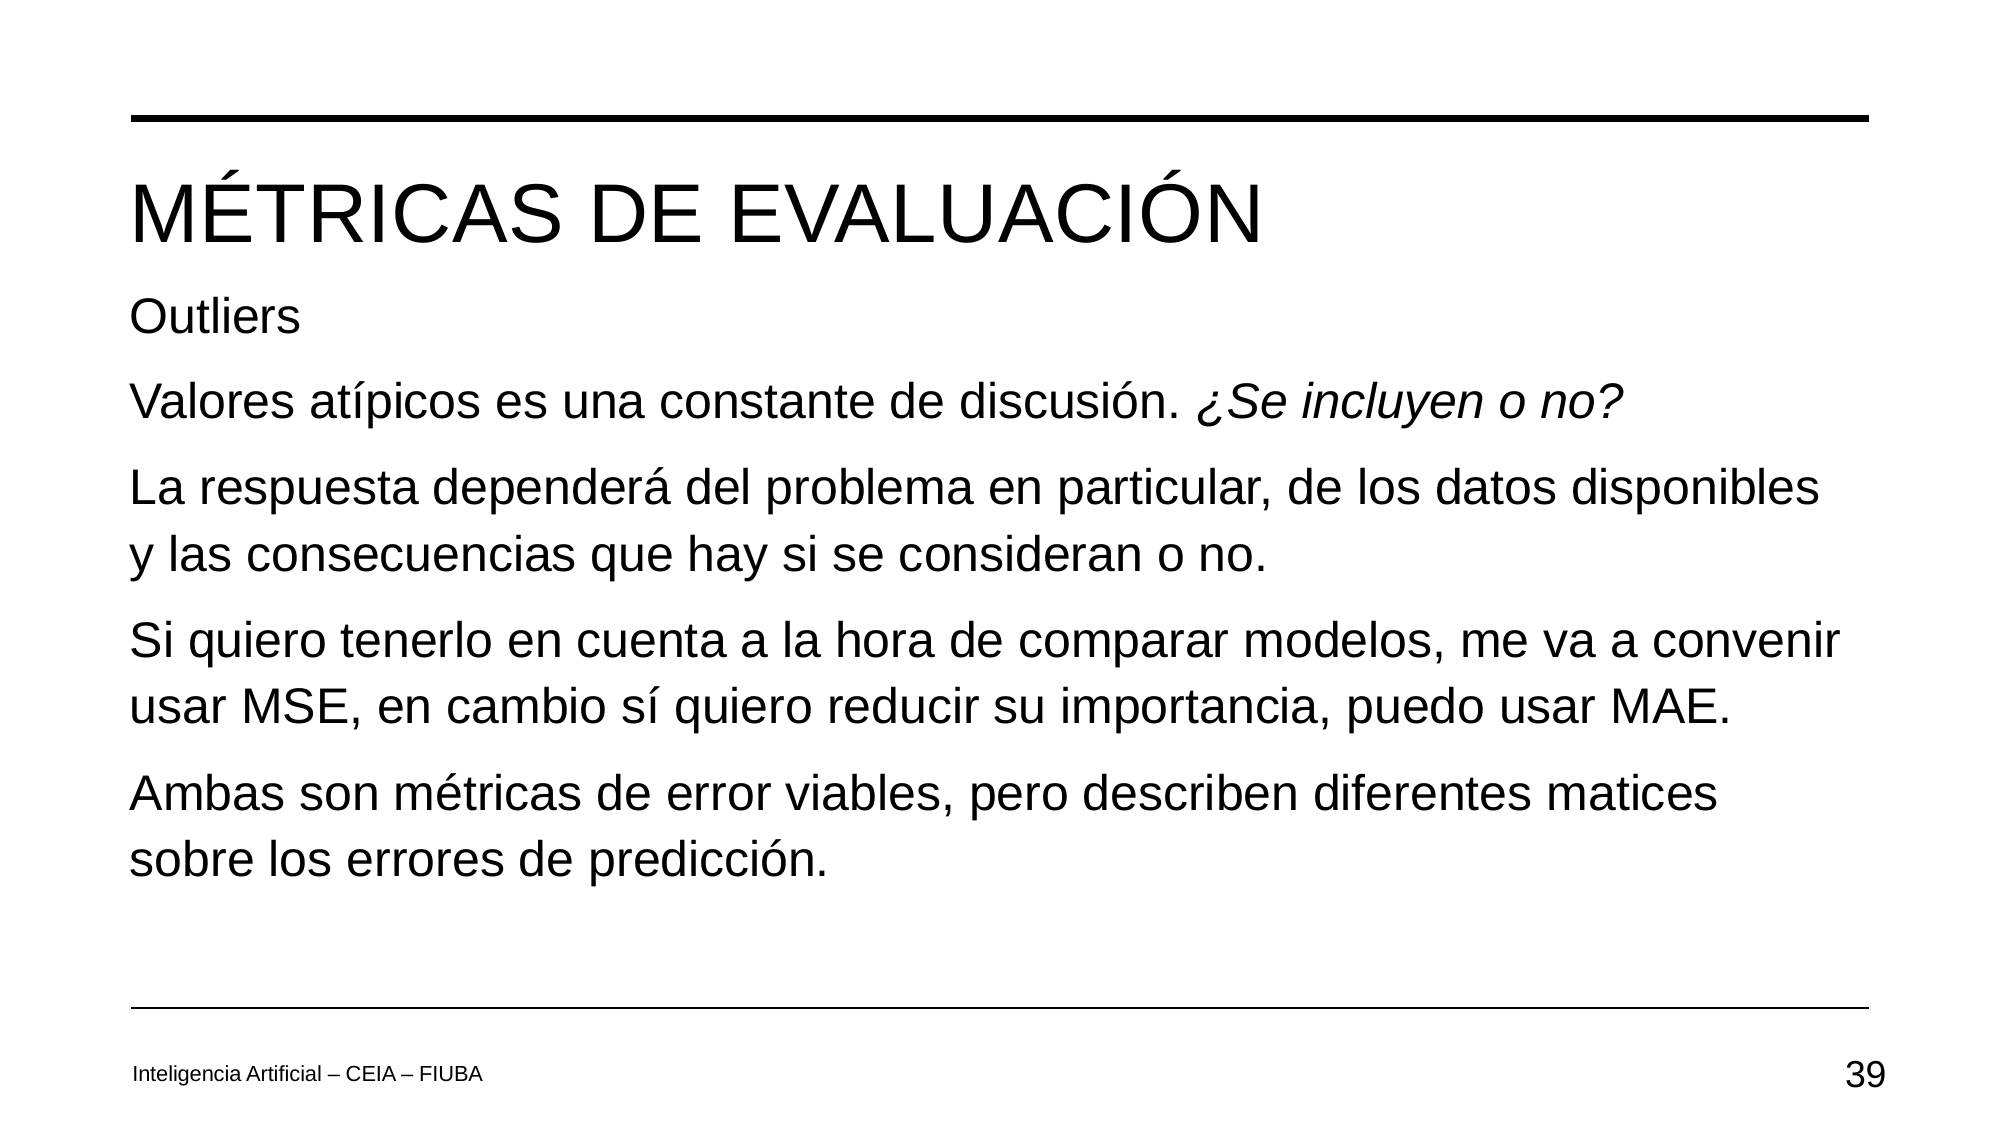

# Métricas de evaluación
Outliers
Valores atípicos es una constante de discusión. ¿Se incluyen o no?
La respuesta dependerá del problema en particular, de los datos disponibles y las consecuencias que hay si se consideran o no.
Si quiero tenerlo en cuenta a la hora de comparar modelos, me va a convenir usar MSE, en cambio sí quiero reducir su importancia, puedo usar MAE.
Ambas son métricas de error viables, pero describen diferentes matices sobre los errores de predicción.
Inteligencia Artificial – CEIA – FIUBA
39